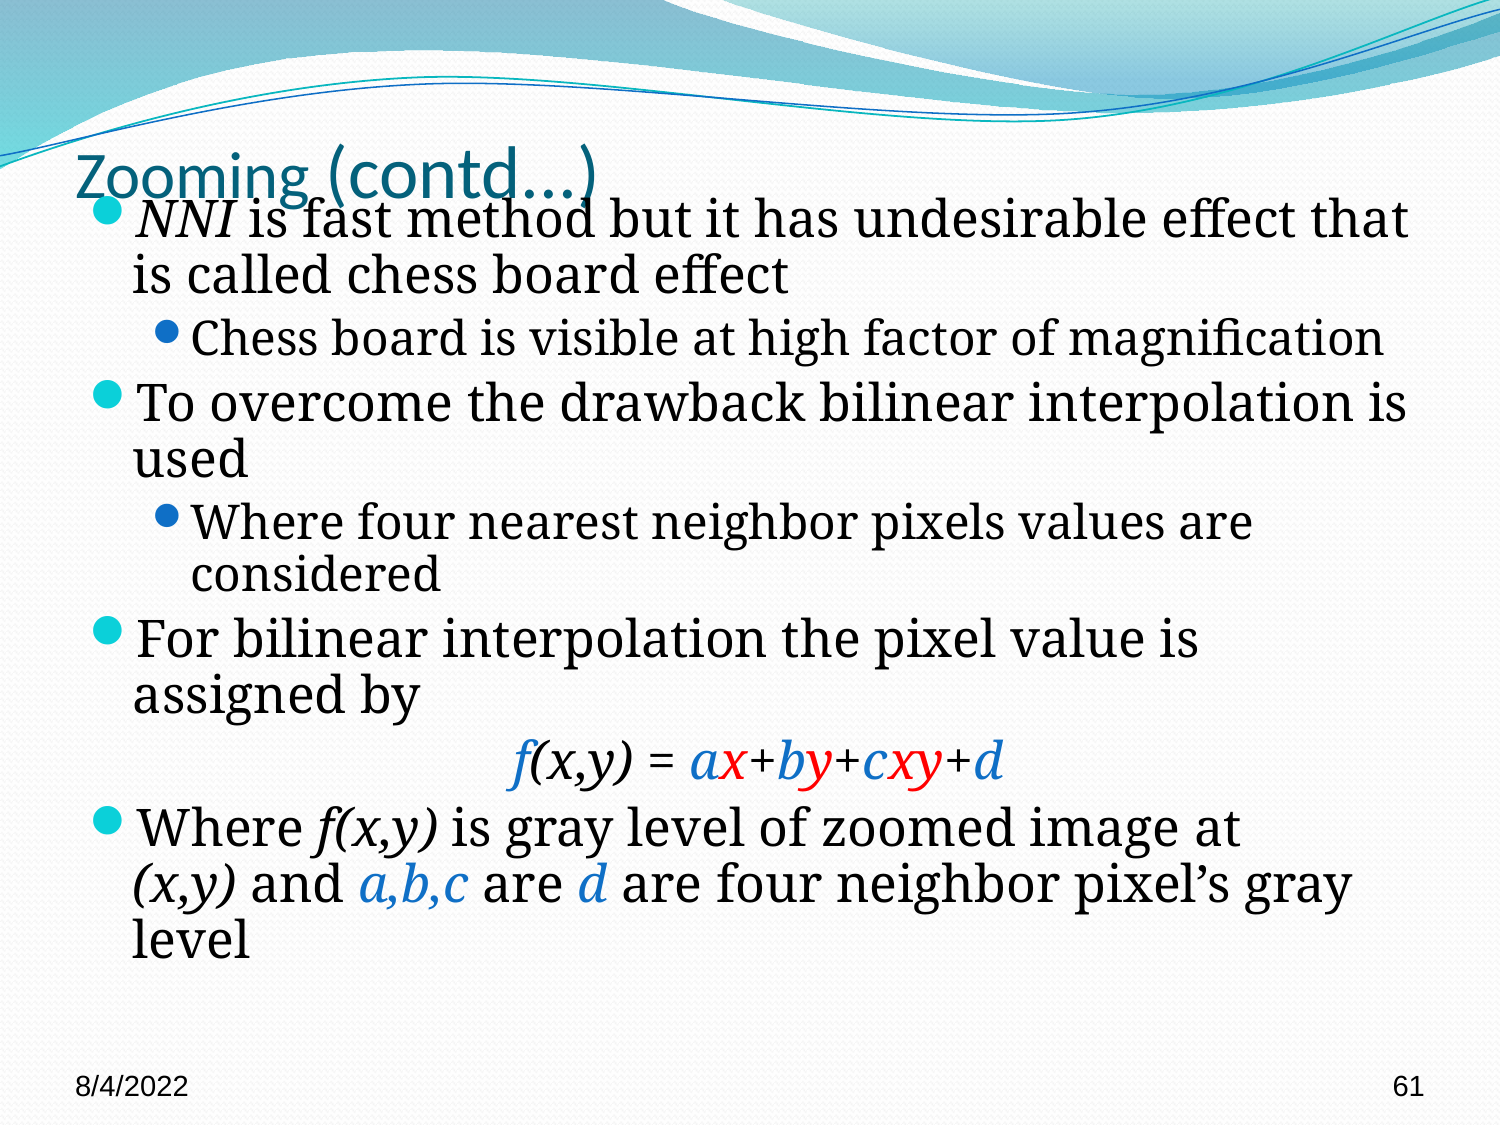

# Zooming (contd...)
NNI is fast method but it has undesirable effect that is called chess board effect
Chess board is visible at high factor of magnification
To overcome the drawback bilinear interpolation is used
Where four nearest neighbor pixels values are considered
For bilinear interpolation the pixel value is assigned by
f(x,y) = ax+by+cxy+d
Where f(x,y) is gray level of zoomed image at (x,y) and a,b,c are d are four neighbor pixel’s gray level
8/4/2022
61